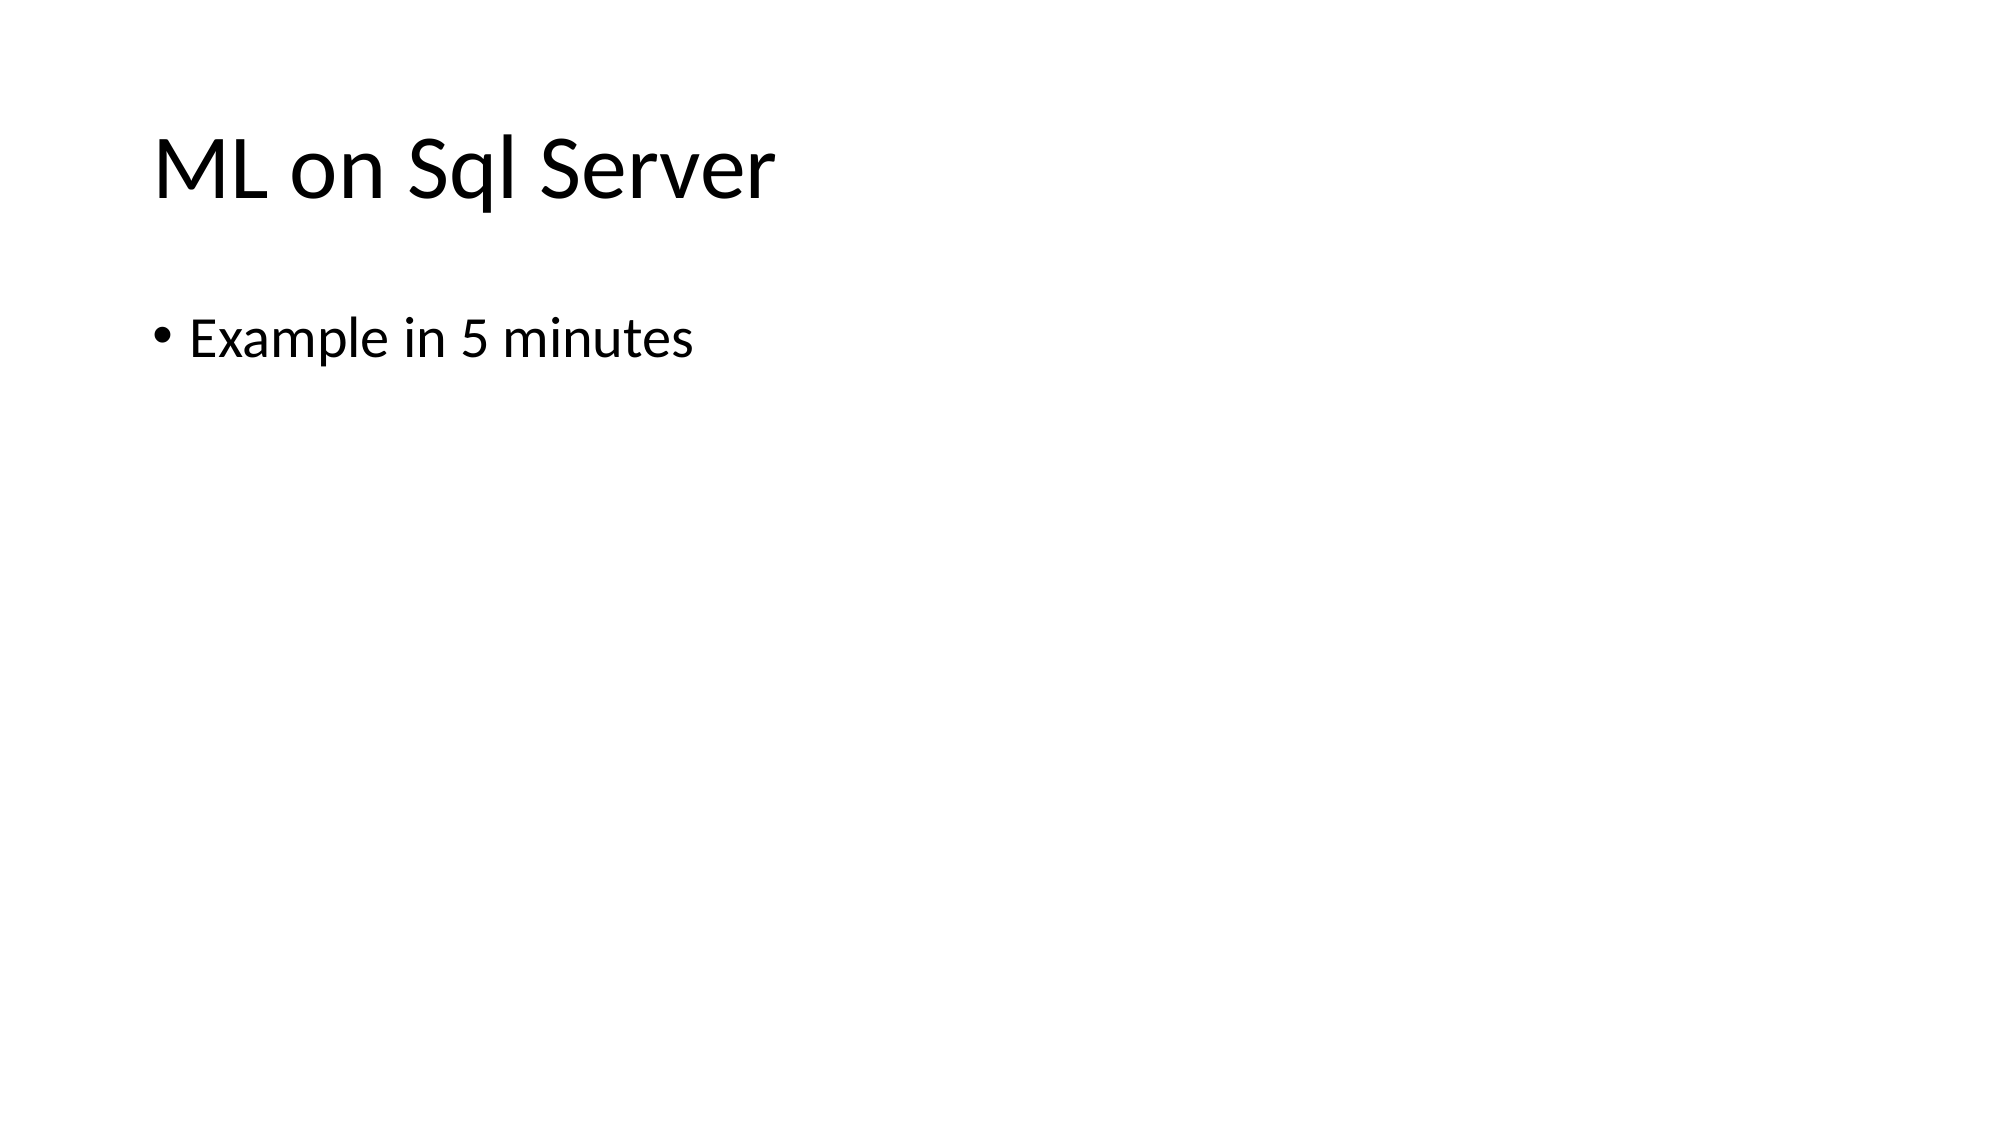

# ML on Sql Server
Example in 5 minutes